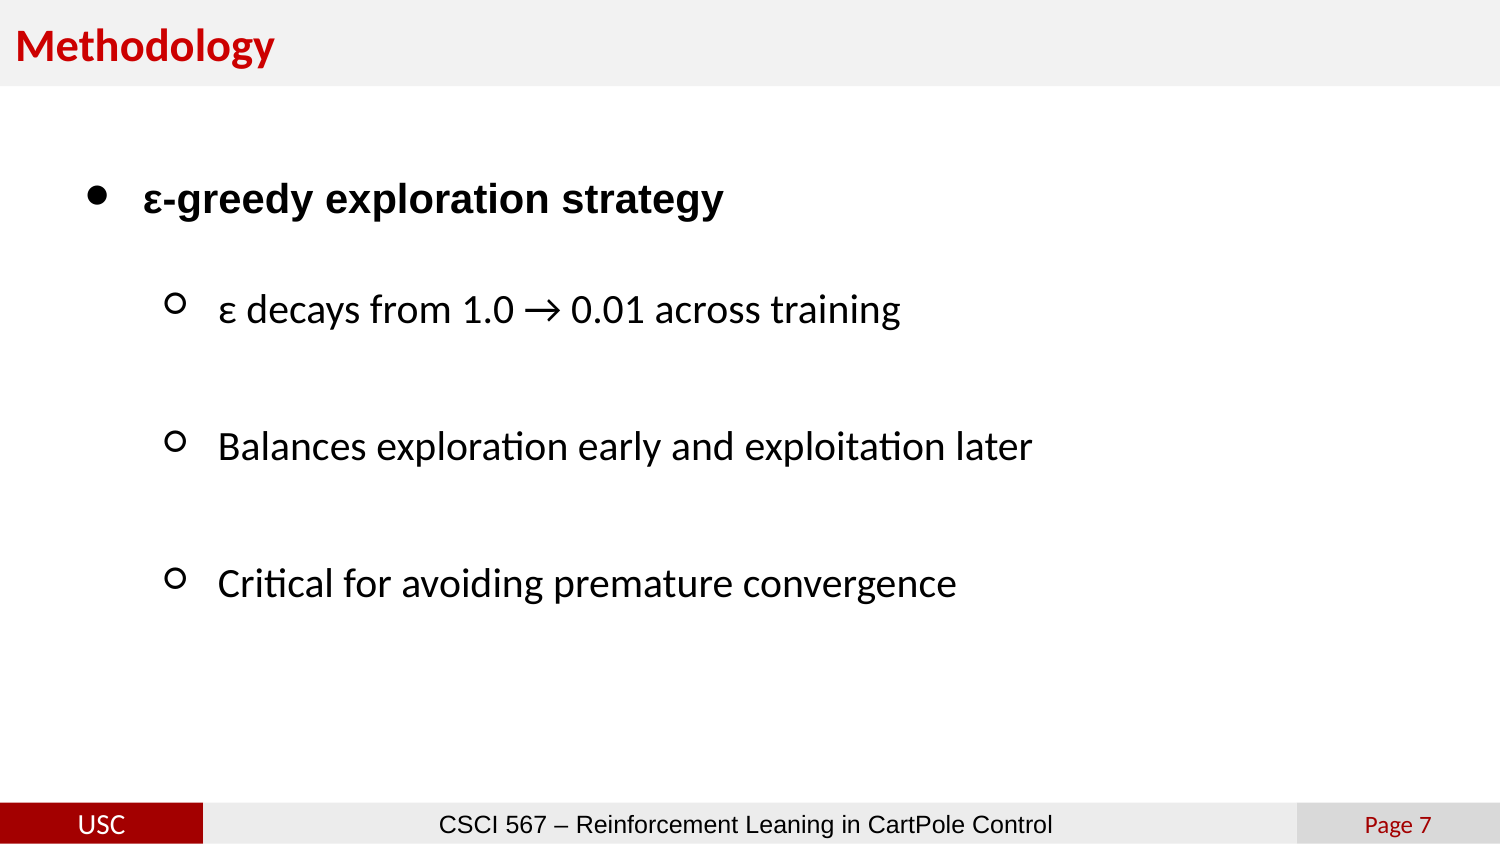

# Methodology
ε-greedy exploration strategy

ε decays from 1.0 → 0.01 across training

Balances exploration early and exploitation later

Critical for avoiding premature convergence